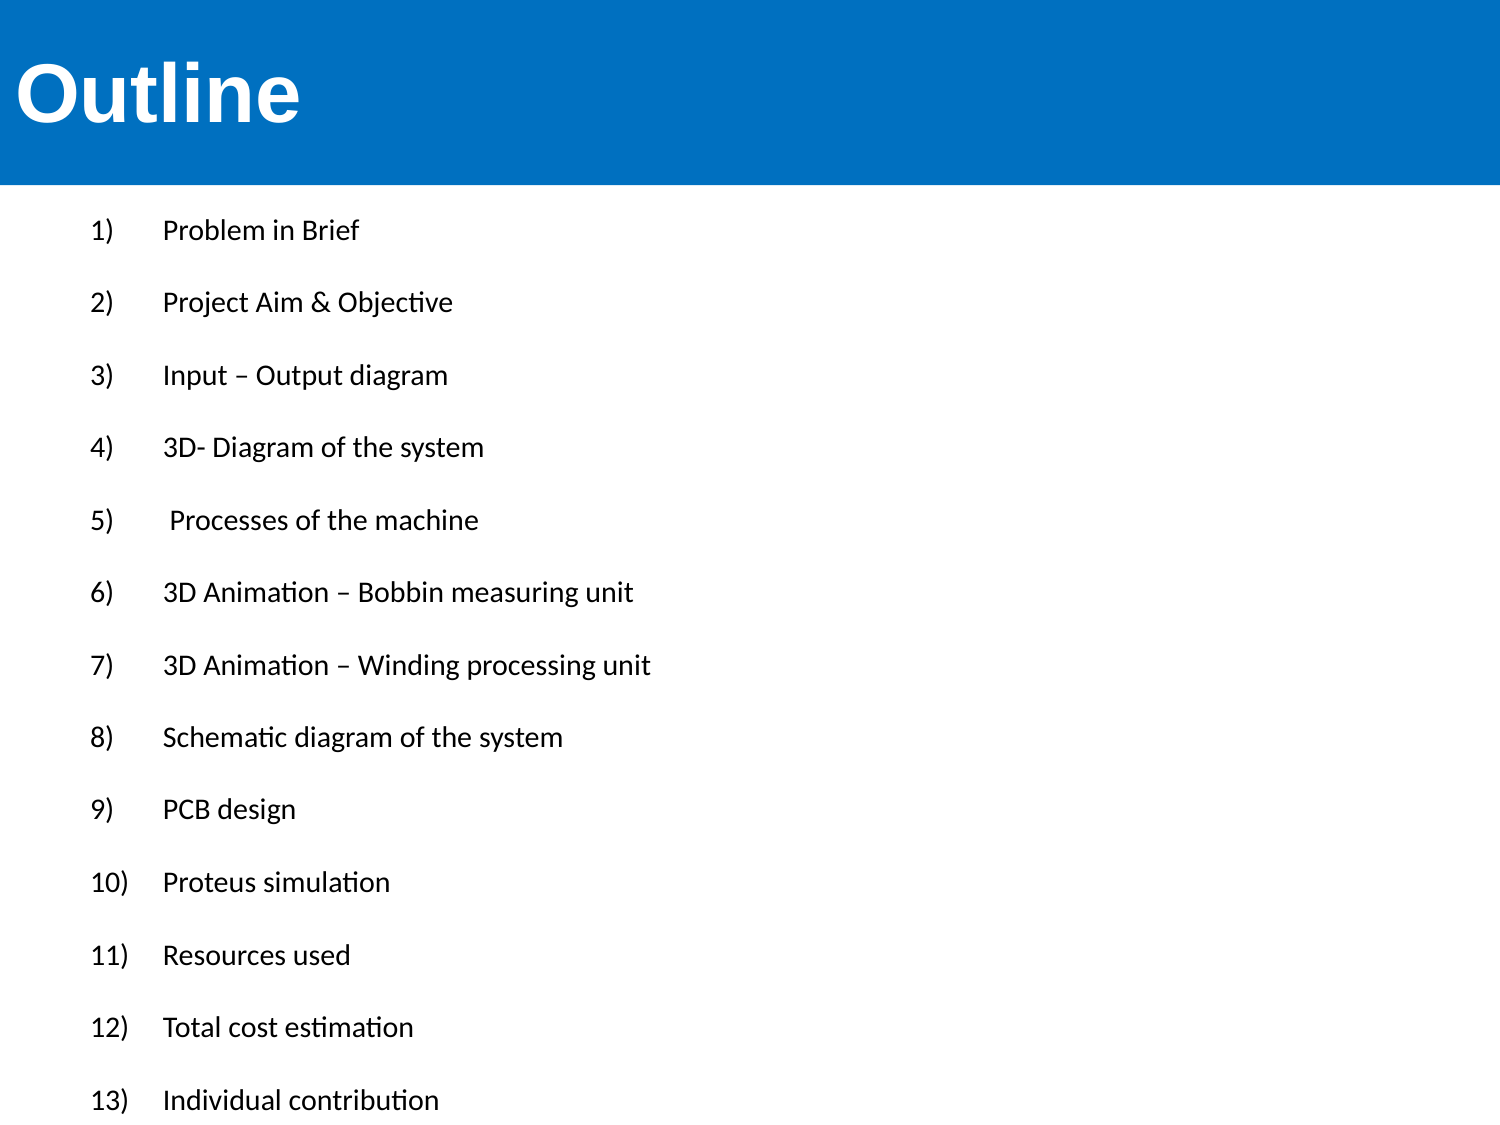

# Outline
Problem in Brief
Project Aim & Objective
Input – Output diagram
3D- Diagram of the system
 Processes of the machine
3D Animation – Bobbin measuring unit
3D Animation – Winding processing unit
Schematic diagram of the system
PCB design
Proteus simulation
Resources used
Total cost estimation
Individual contribution